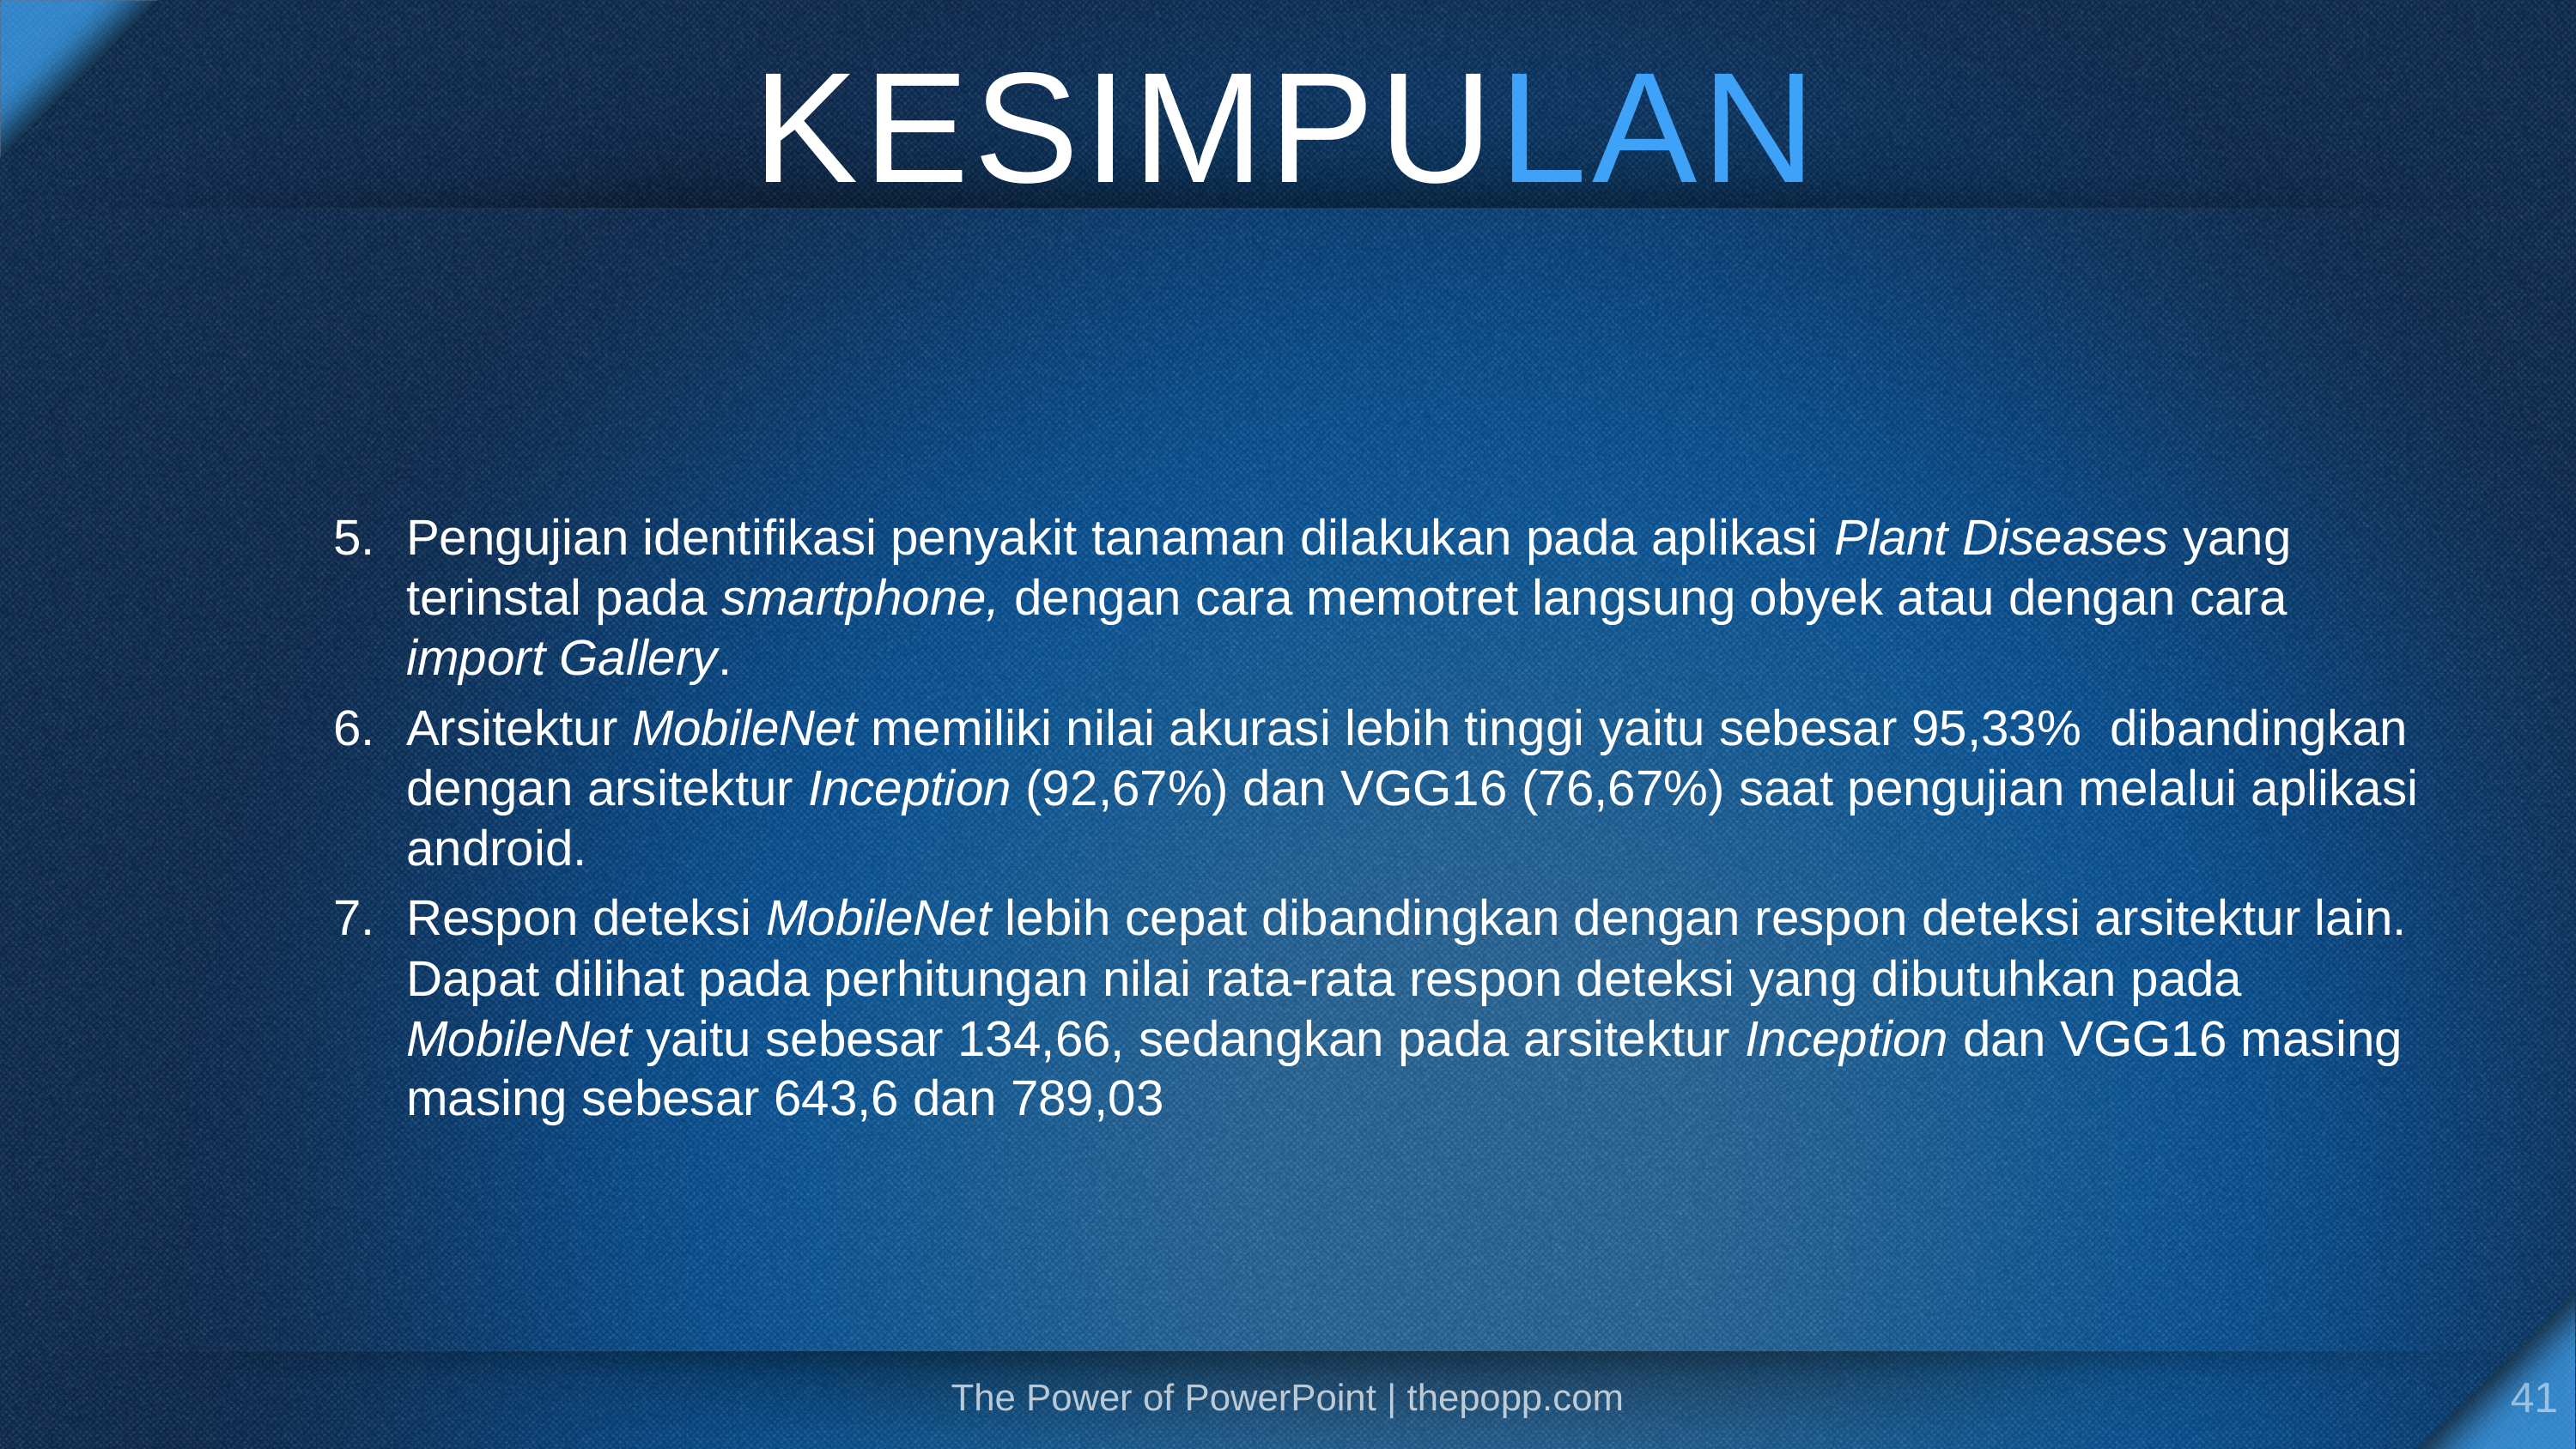

# KESIMPULAN

Pengujian identifikasi penyakit tanaman dilakukan pada aplikasi Plant Diseases yang terinstal pada smartphone, dengan cara memotret langsung obyek atau dengan cara import Gallery.
Arsitektur MobileNet memiliki nilai akurasi lebih tinggi yaitu sebesar 95,33%  dibandingkan dengan arsitektur Inception (92,67%) dan VGG16 (76,67%) saat pengujian melalui aplikasi android.
Respon deteksi MobileNet lebih cepat dibandingkan dengan respon deteksi arsitektur lain. Dapat dilihat pada perhitungan nilai rata-rata respon deteksi yang dibutuhkan pada MobileNet yaitu sebesar 134,66, sedangkan pada arsitektur Inception dan VGG16 masing masing sebesar 643,6 dan 789,03
41
The Power of PowerPoint | thepopp.com